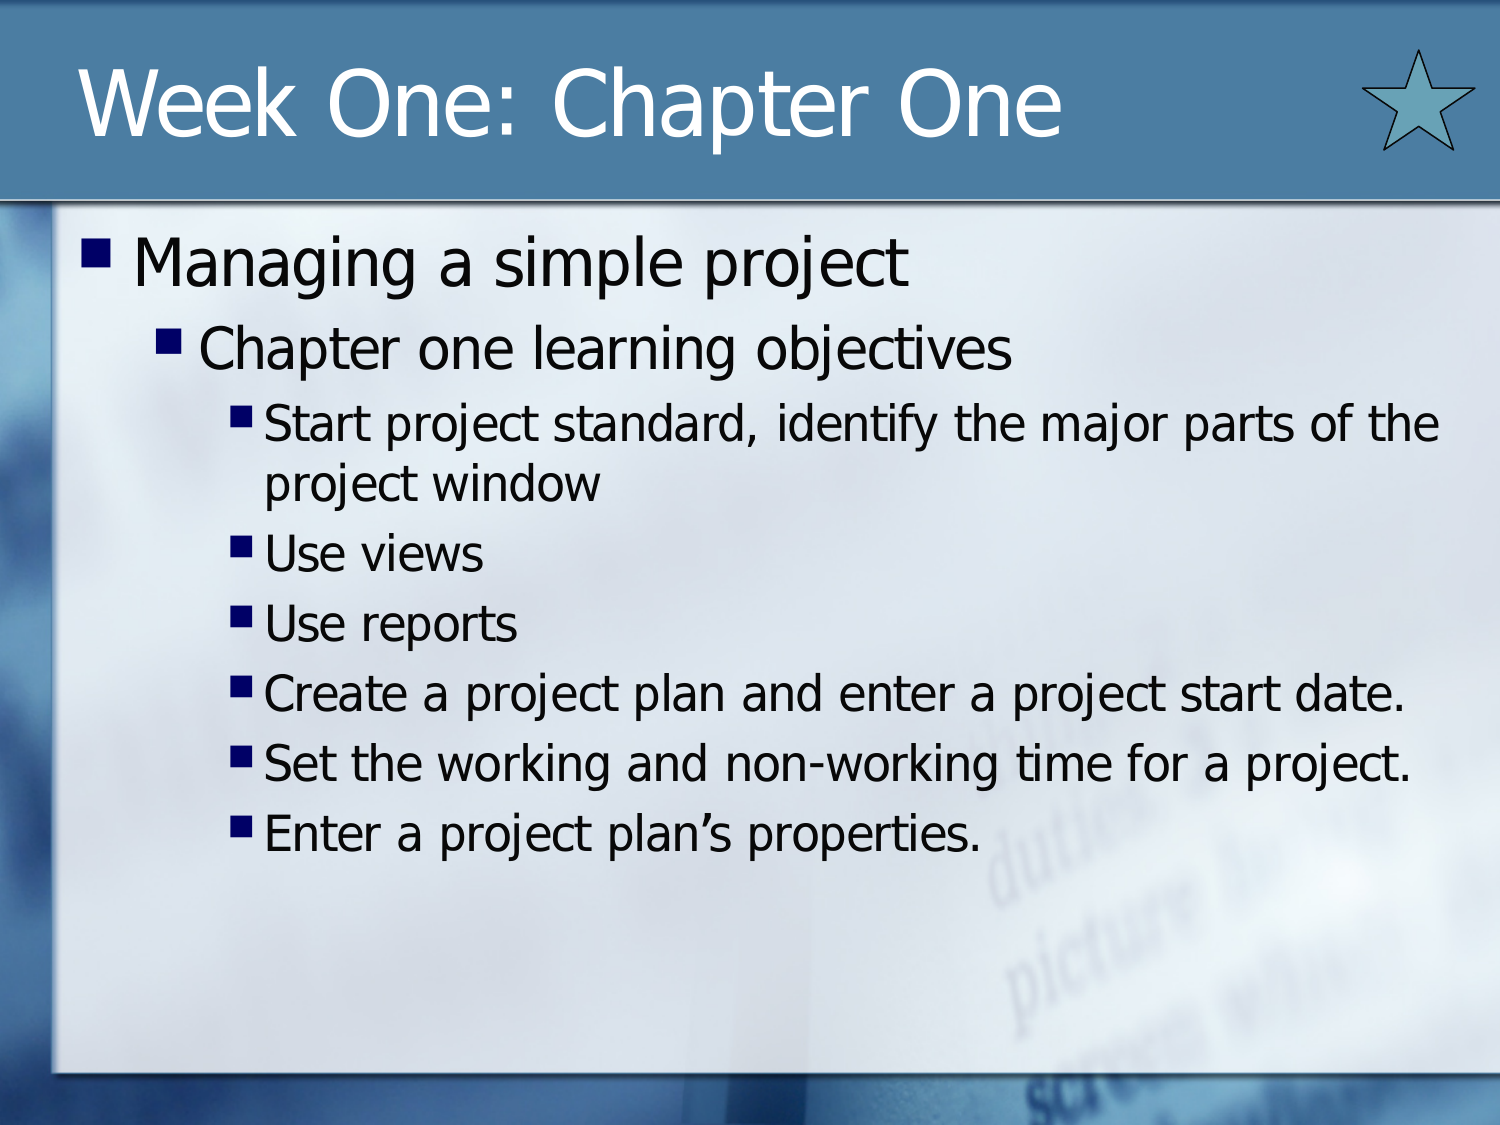

# Week One: Chapter One

Managing a simple project
Chapter one learning objectives
Start project standard, identify the major parts of the project window
Use views
Use reports
Create a project plan and enter a project start date.
Set the working and non-working time for a project.
Enter a project plan’s properties.